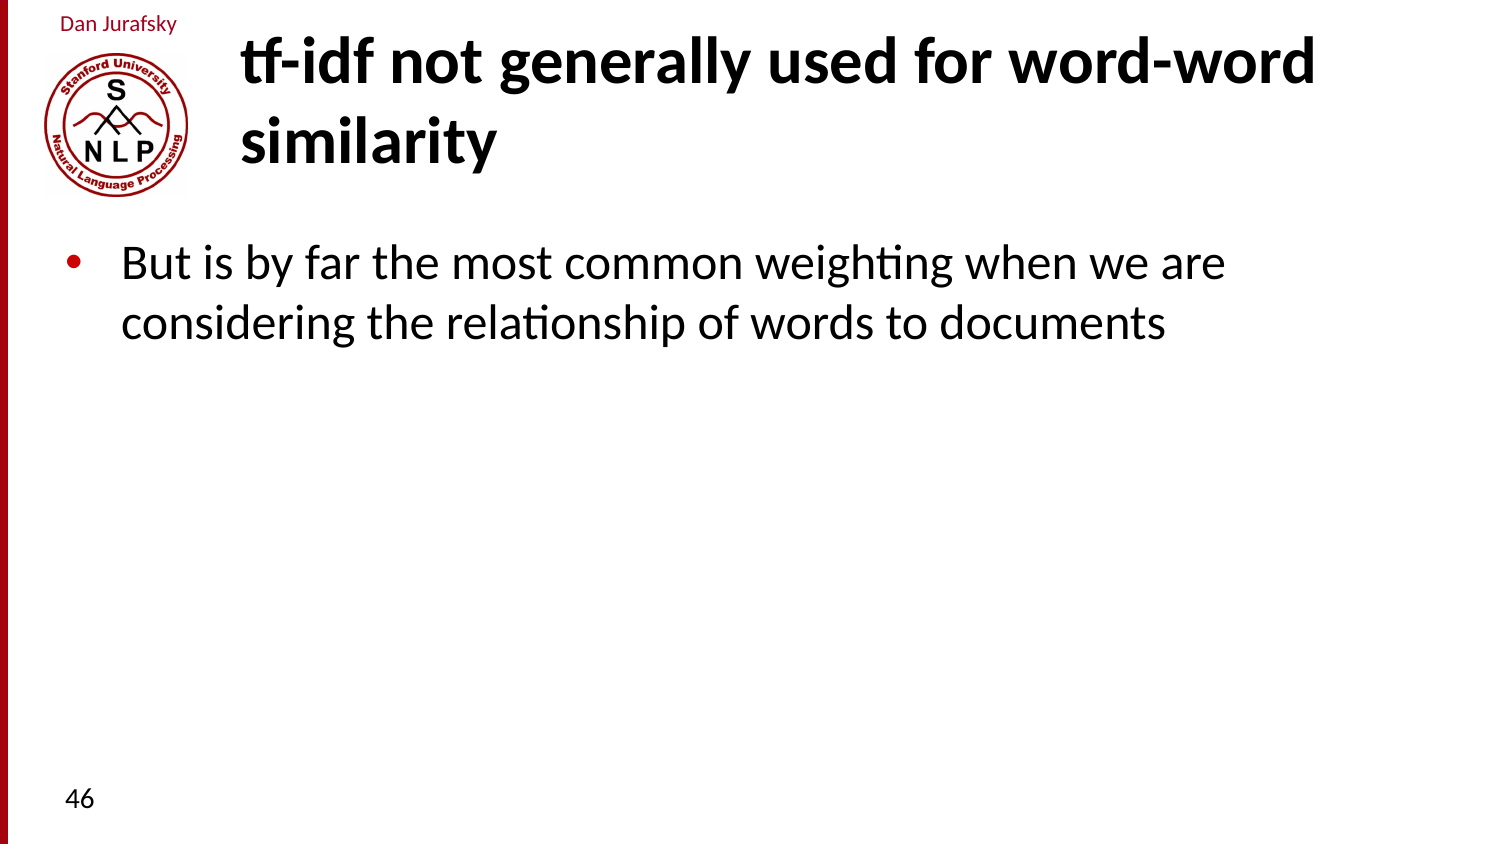

# tf-idf not generally used for word-word similarity
But is by far the most common weighting when we are considering the relationship of words to documents
46